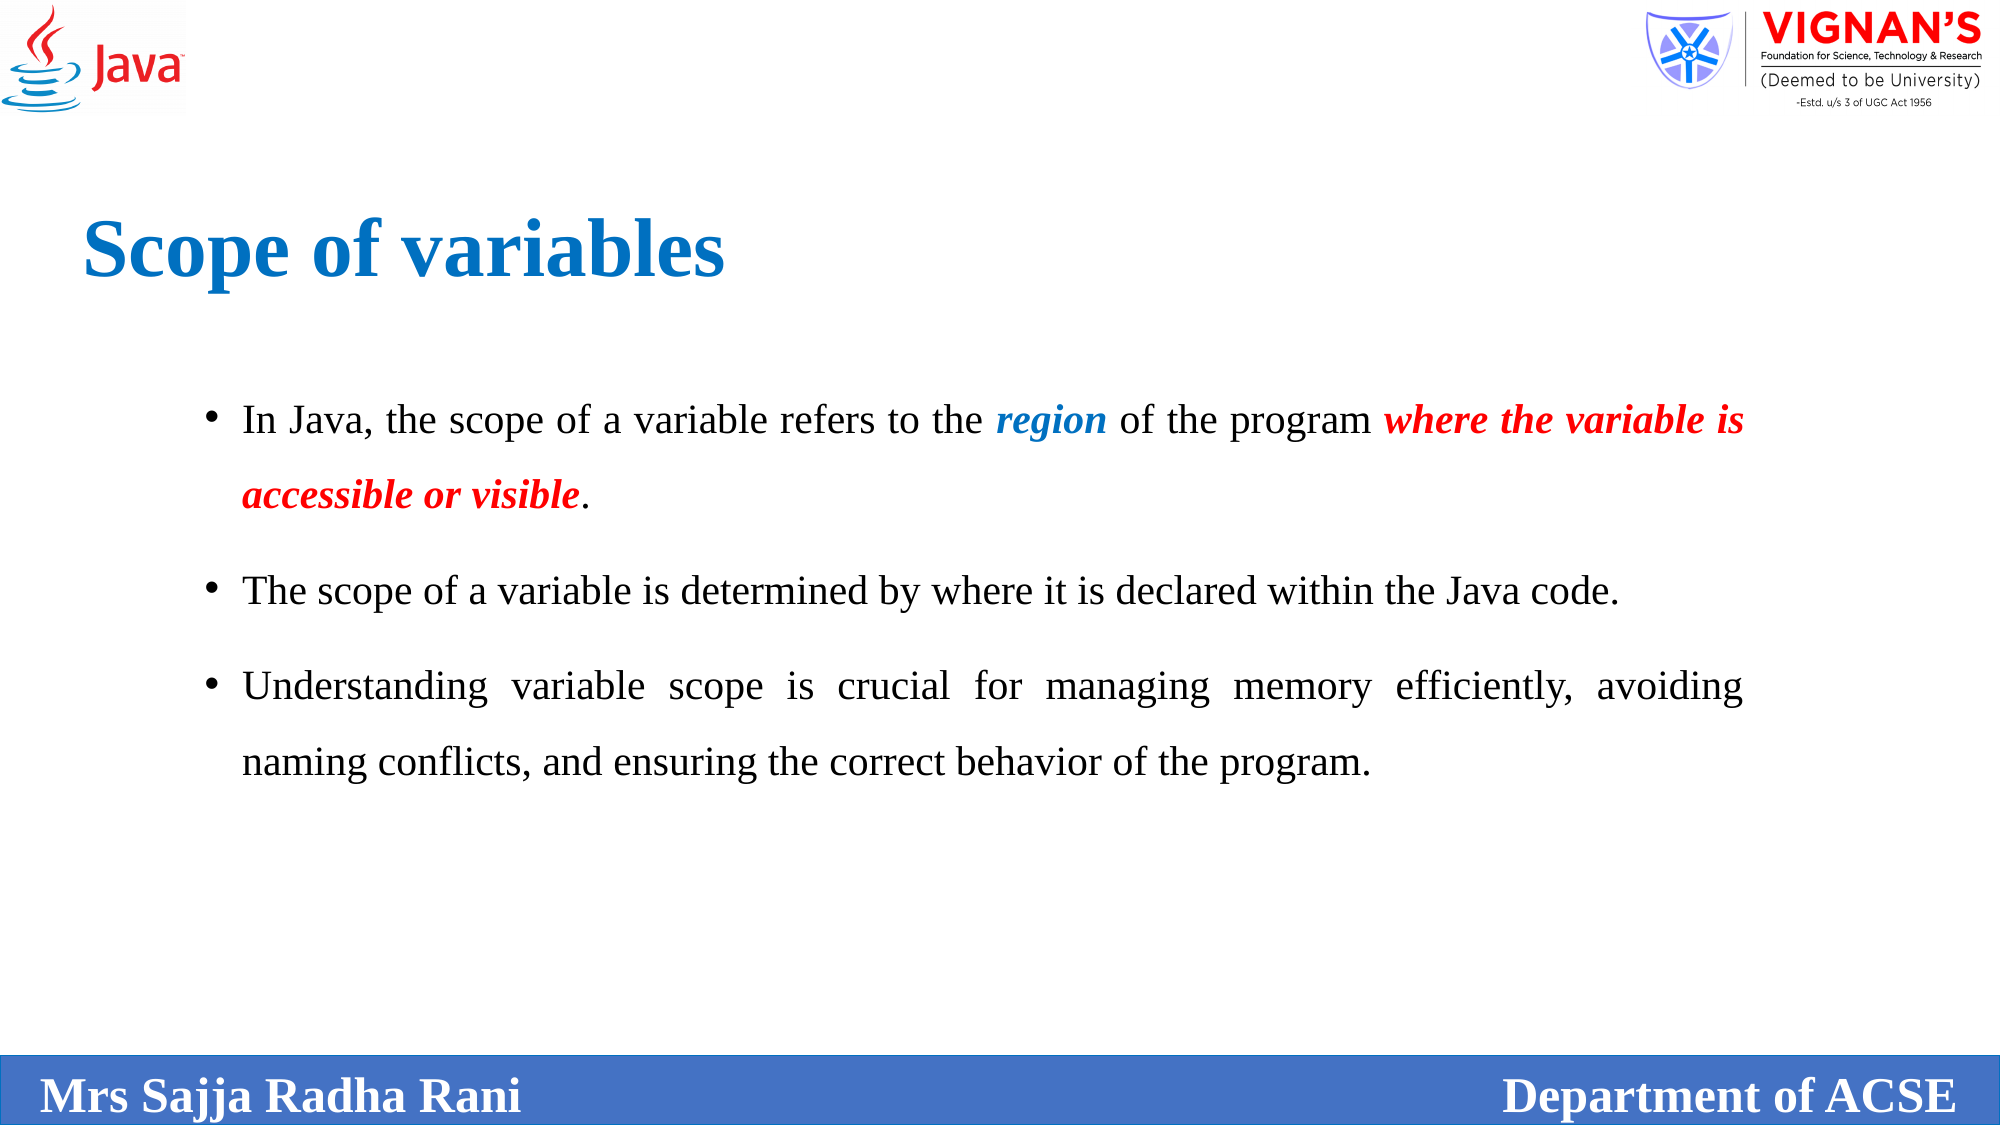

Scope of variables
In Java, the scope of a variable refers to the region of the program where the variable is accessible or visible.
The scope of a variable is determined by where it is declared within the Java code.
Understanding variable scope is crucial for managing memory efficiently, avoiding naming conflicts, and ensuring the correct behavior of the program.